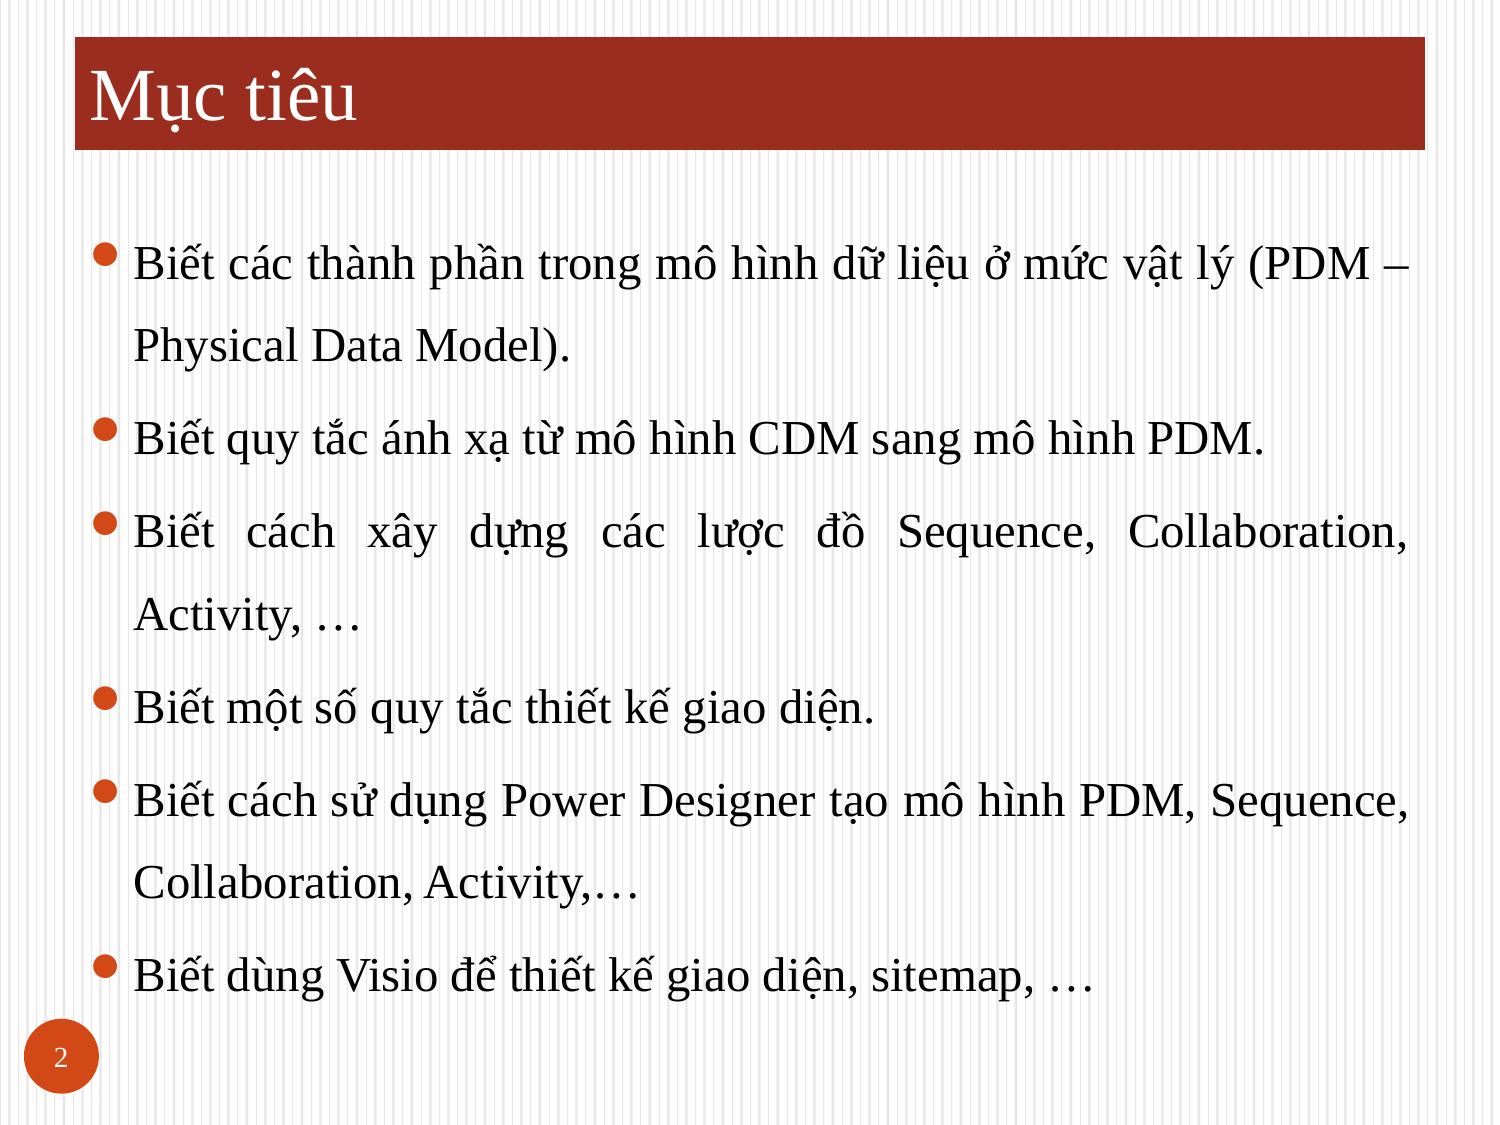

# Mục tiêu
Biết các thành phần trong mô hình dữ liệu ở mức vật lý (PDM – Physical Data Model).
Biết quy tắc ánh xạ từ mô hình CDM sang mô hình PDM.
Biết cách xây dựng các lược đồ Sequence, Collaboration, Activity, …
Biết một số quy tắc thiết kế giao diện.
Biết cách sử dụng Power Designer tạo mô hình PDM, Sequence, Collaboration, Activity,…
Biết dùng Visio để thiết kế giao diện, sitemap, …

2